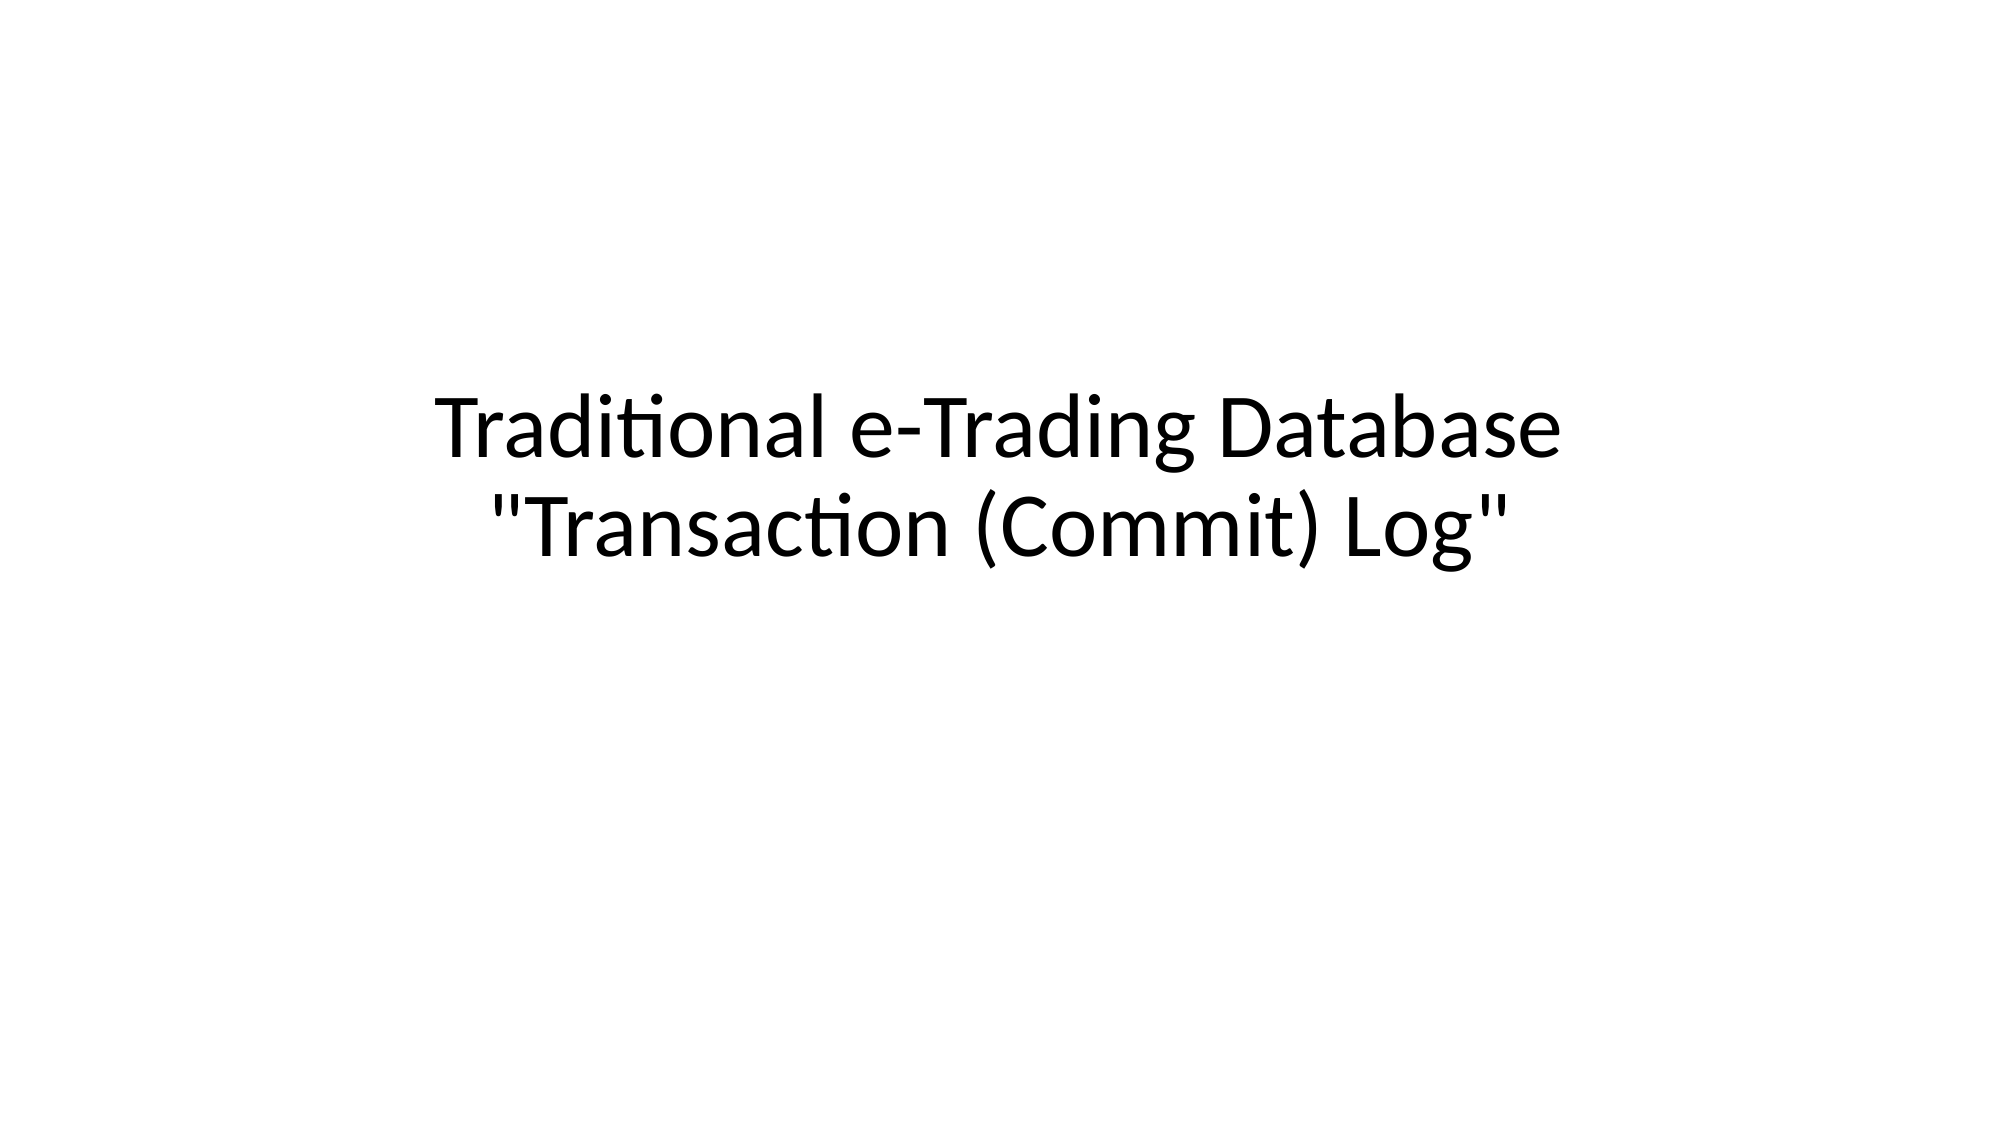

# Traditional e-Trading Database "Transaction (Commit) Log"